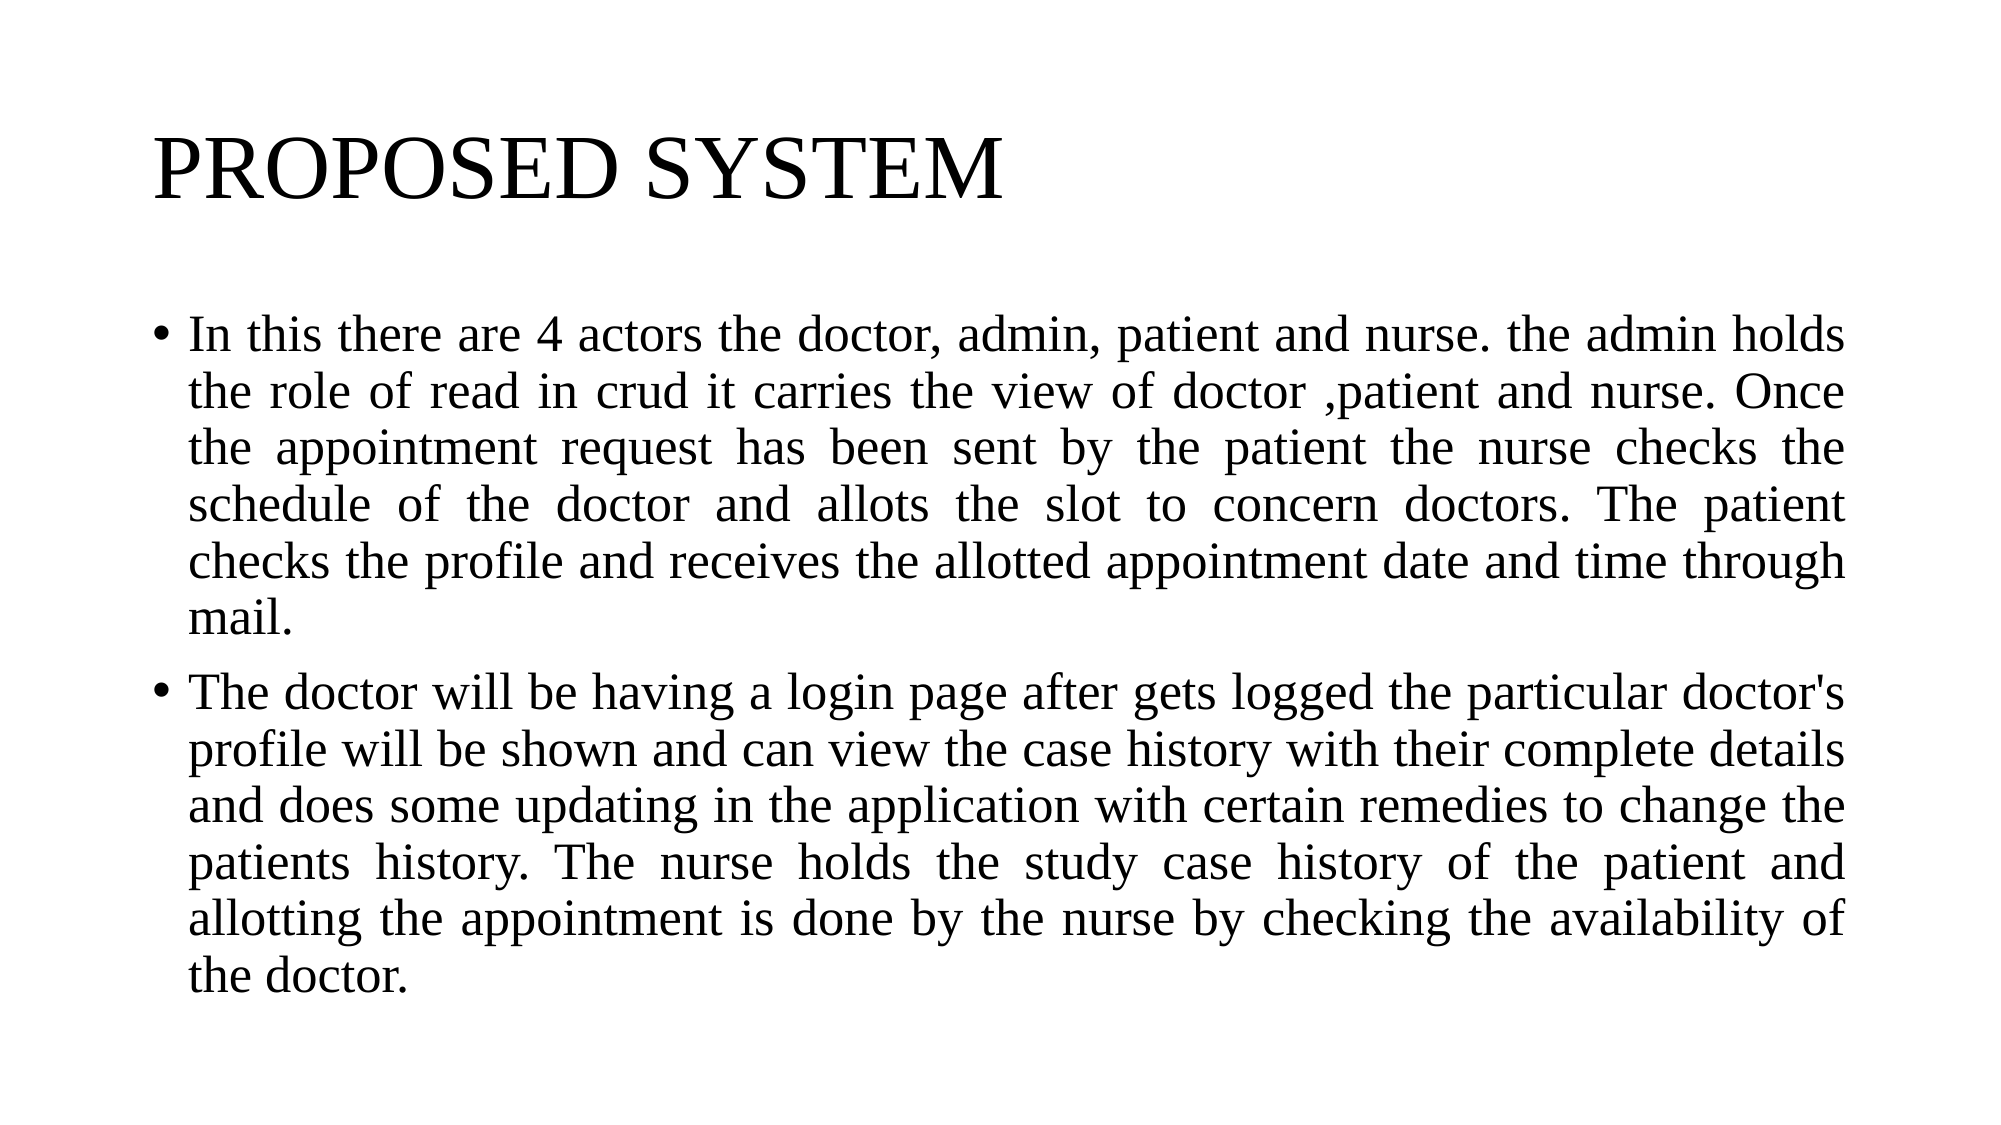

PROPOSED SYSTEM
In this there are 4 actors the doctor, admin, patient and nurse. the admin holds the role of read in crud it carries the view of doctor ,patient and nurse. Once the appointment request has been sent by the patient the nurse checks the schedule of the doctor and allots the slot to concern doctors. The patient checks the profile and receives the allotted appointment date and time through mail.
The doctor will be having a login page after gets logged the particular doctor's profile will be shown and can view the case history with their complete details and does some updating in the application with certain remedies to change the patients history. The nurse holds the study case history of the patient and allotting the appointment is done by the nurse by checking the availability of the doctor.